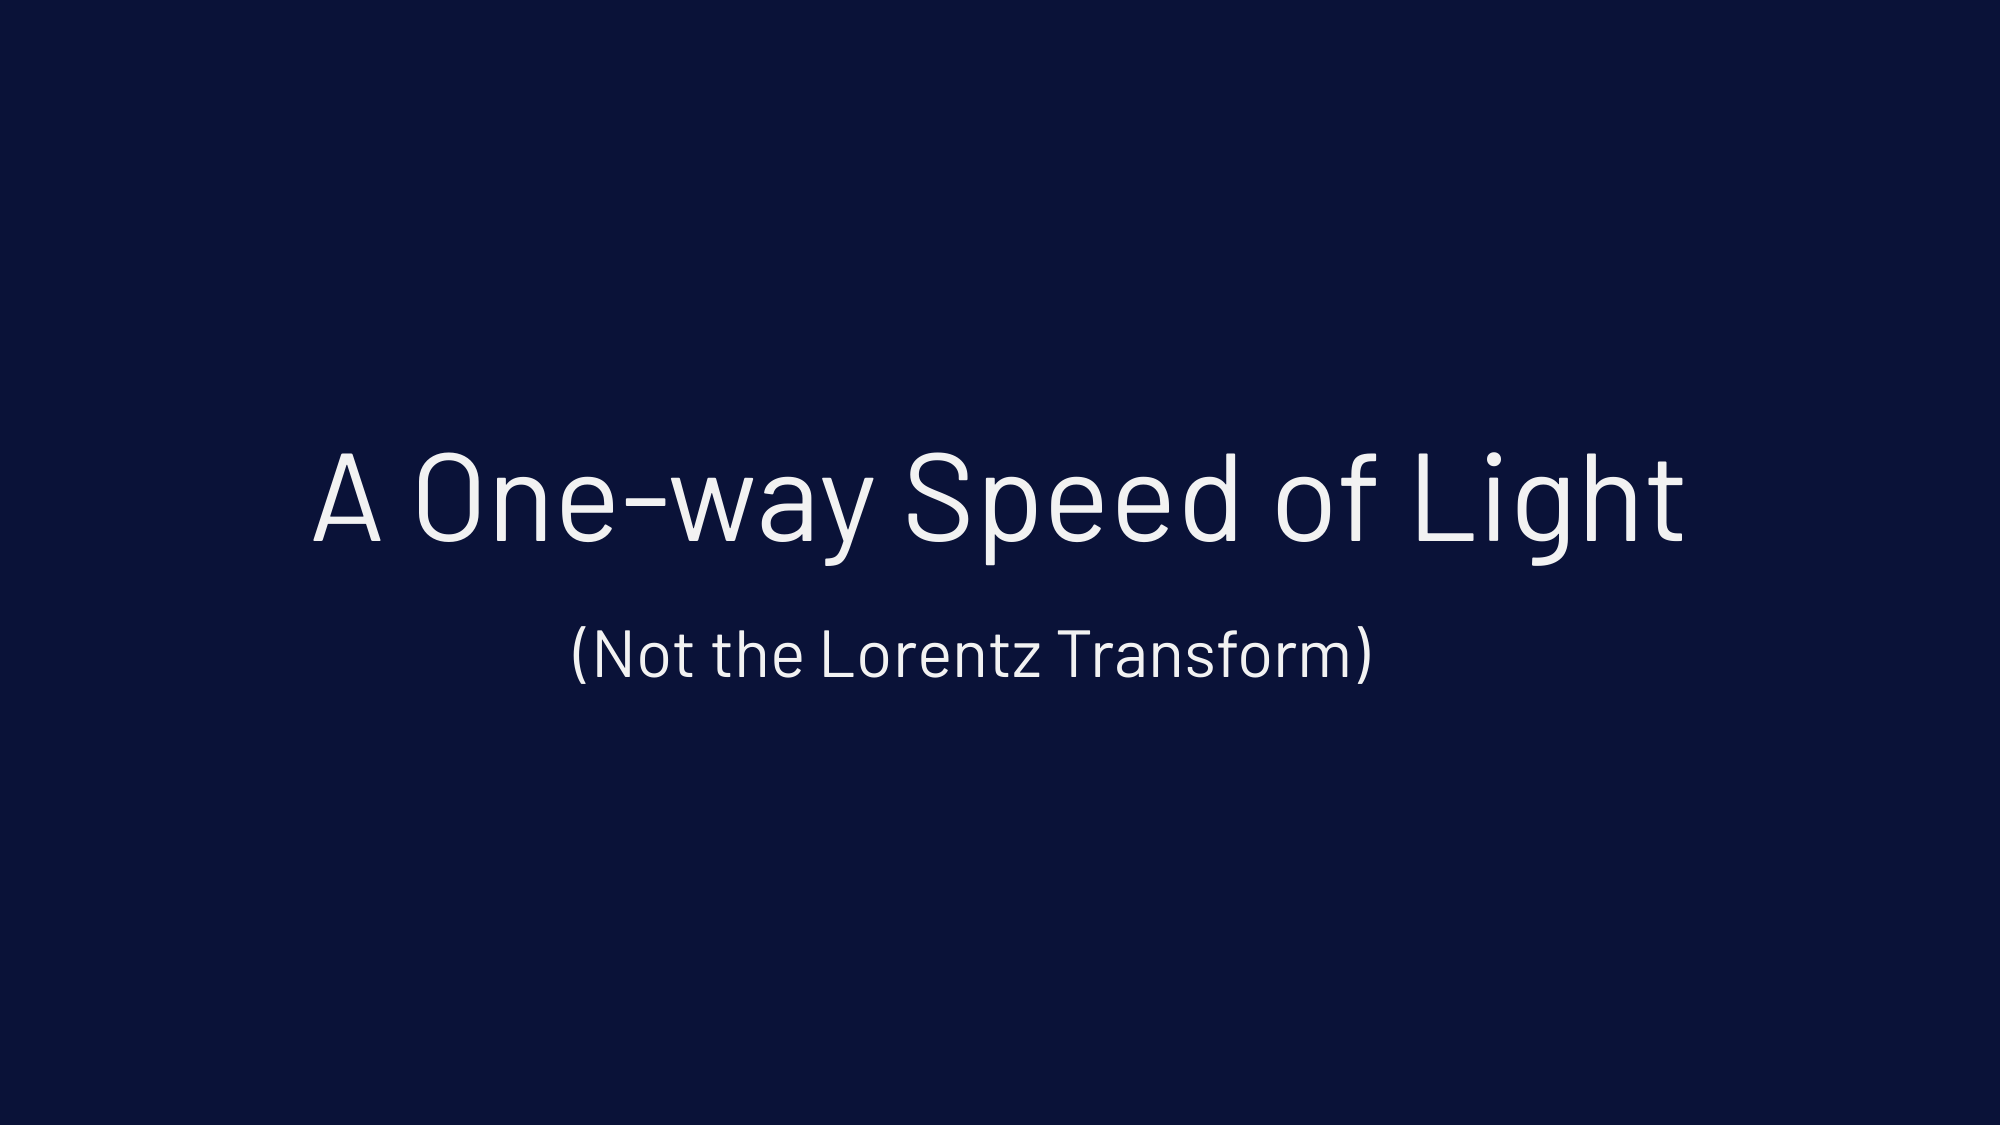

# A One-way Speed of Light
(Not the Lorentz Transform)